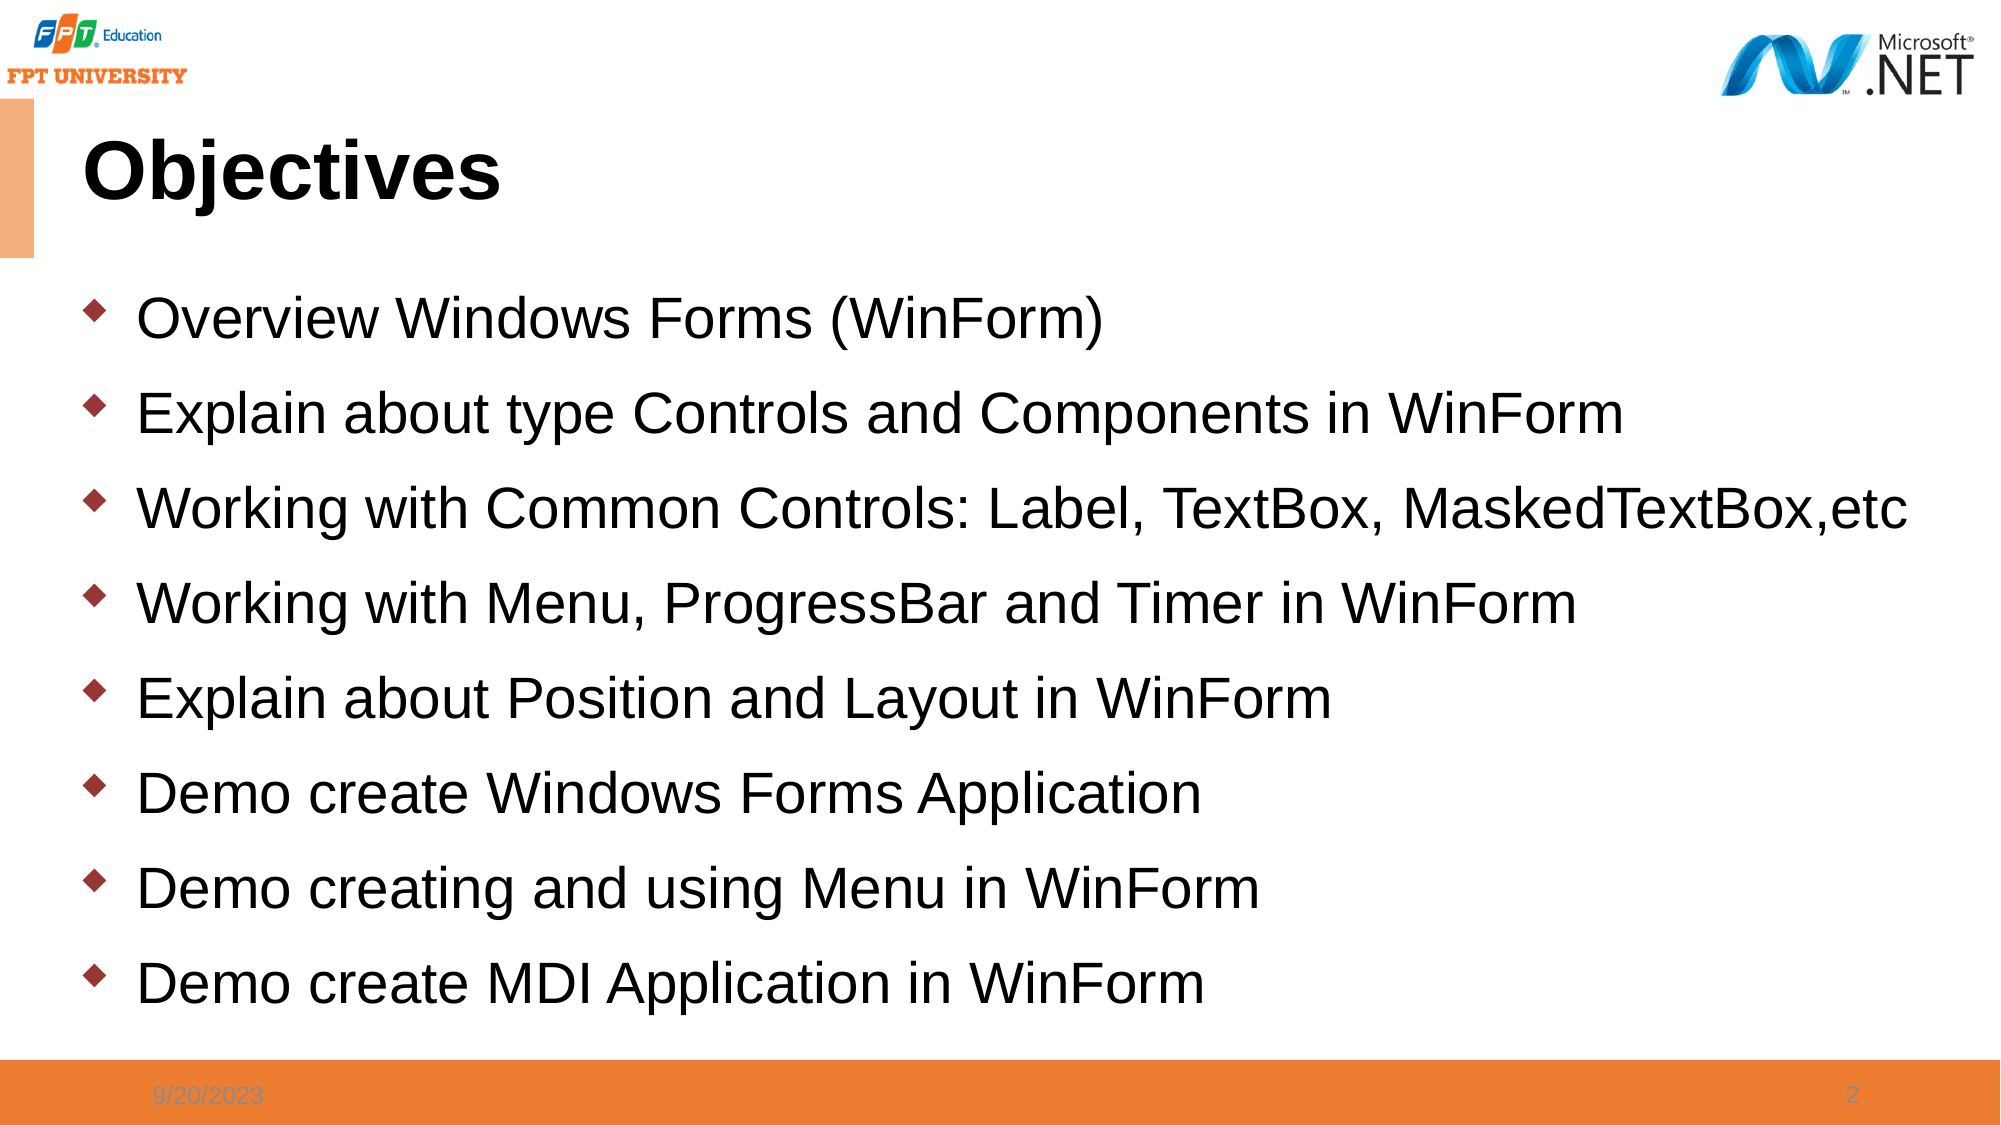

# Objectives
Overview Windows Forms (WinForm)
Explain about type Controls and Components in WinForm
Working with Common Controls: Label, TextBox, MaskedTextBox,etc
Working with Menu, ProgressBar and Timer in WinForm
Explain about Position and Layout in WinForm
Demo create Windows Forms Application
Demo creating and using Menu in WinForm
Demo create MDI Application in WinForm
2
9/20/2023